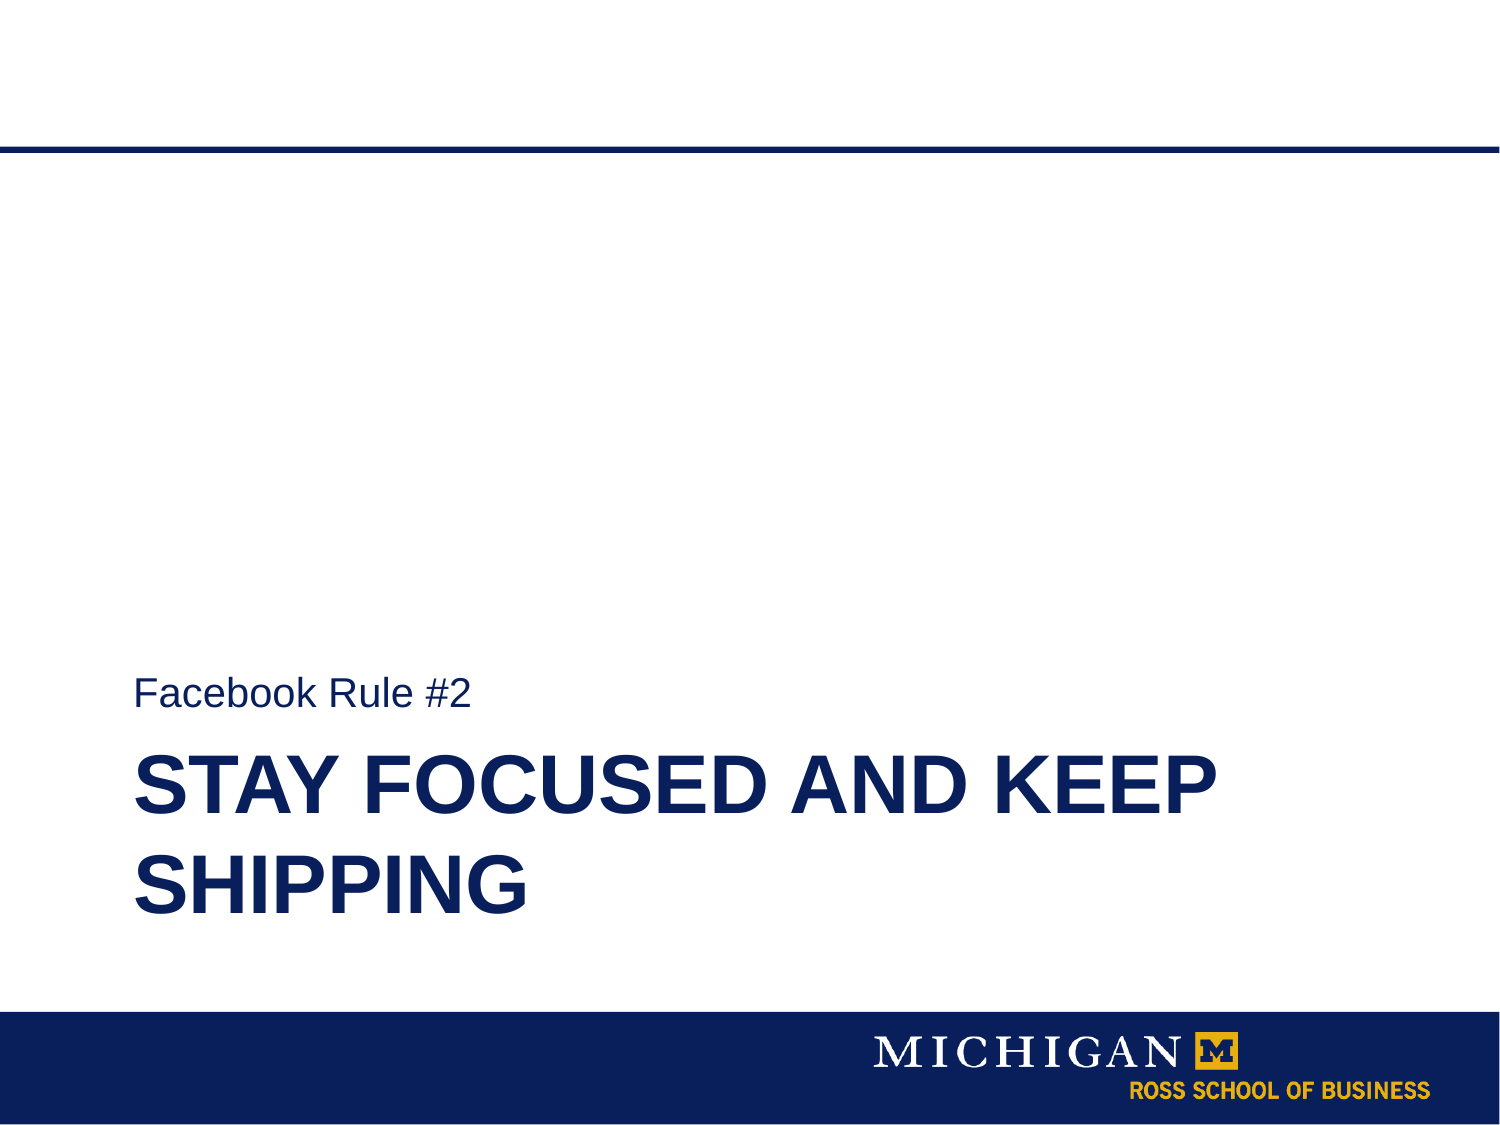

Facebook Rule #2
Stay focused and keep shipping